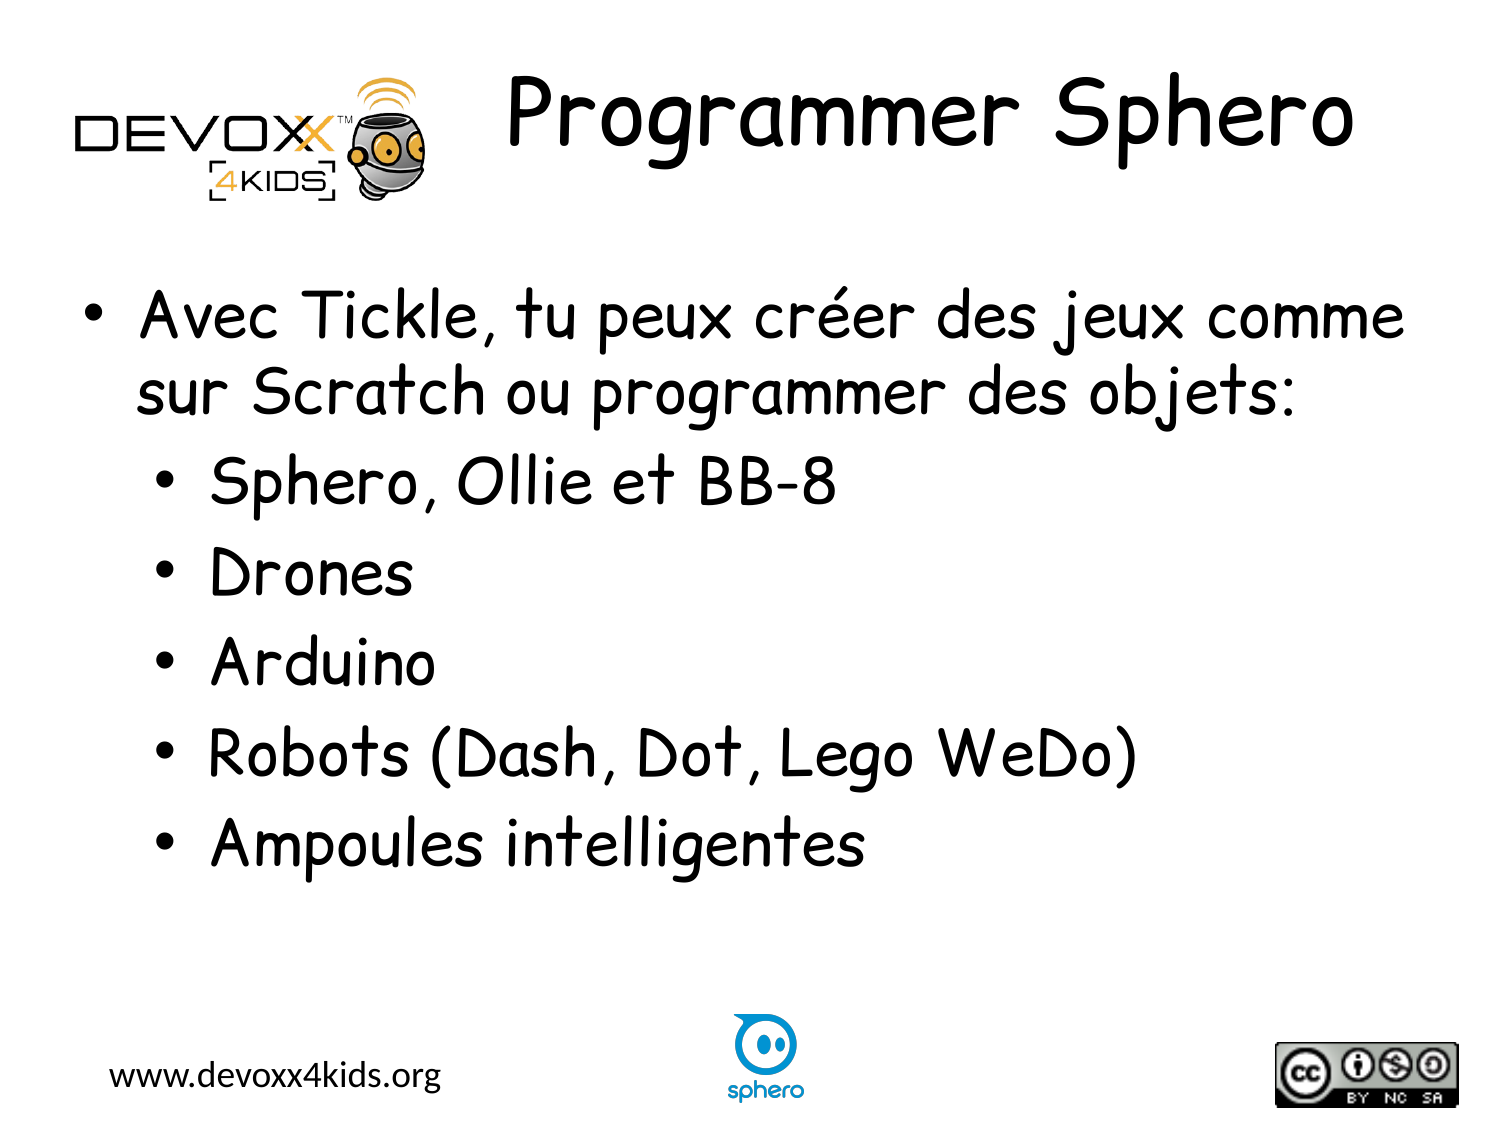

# Programmer Sphero
Avec Tickle, tu peux créer des jeux comme sur Scratch ou programmer des objets:
Sphero, Ollie et BB-8
Drones
Arduino
Robots (Dash, Dot, Lego WeDo)
Ampoules intelligentes
17